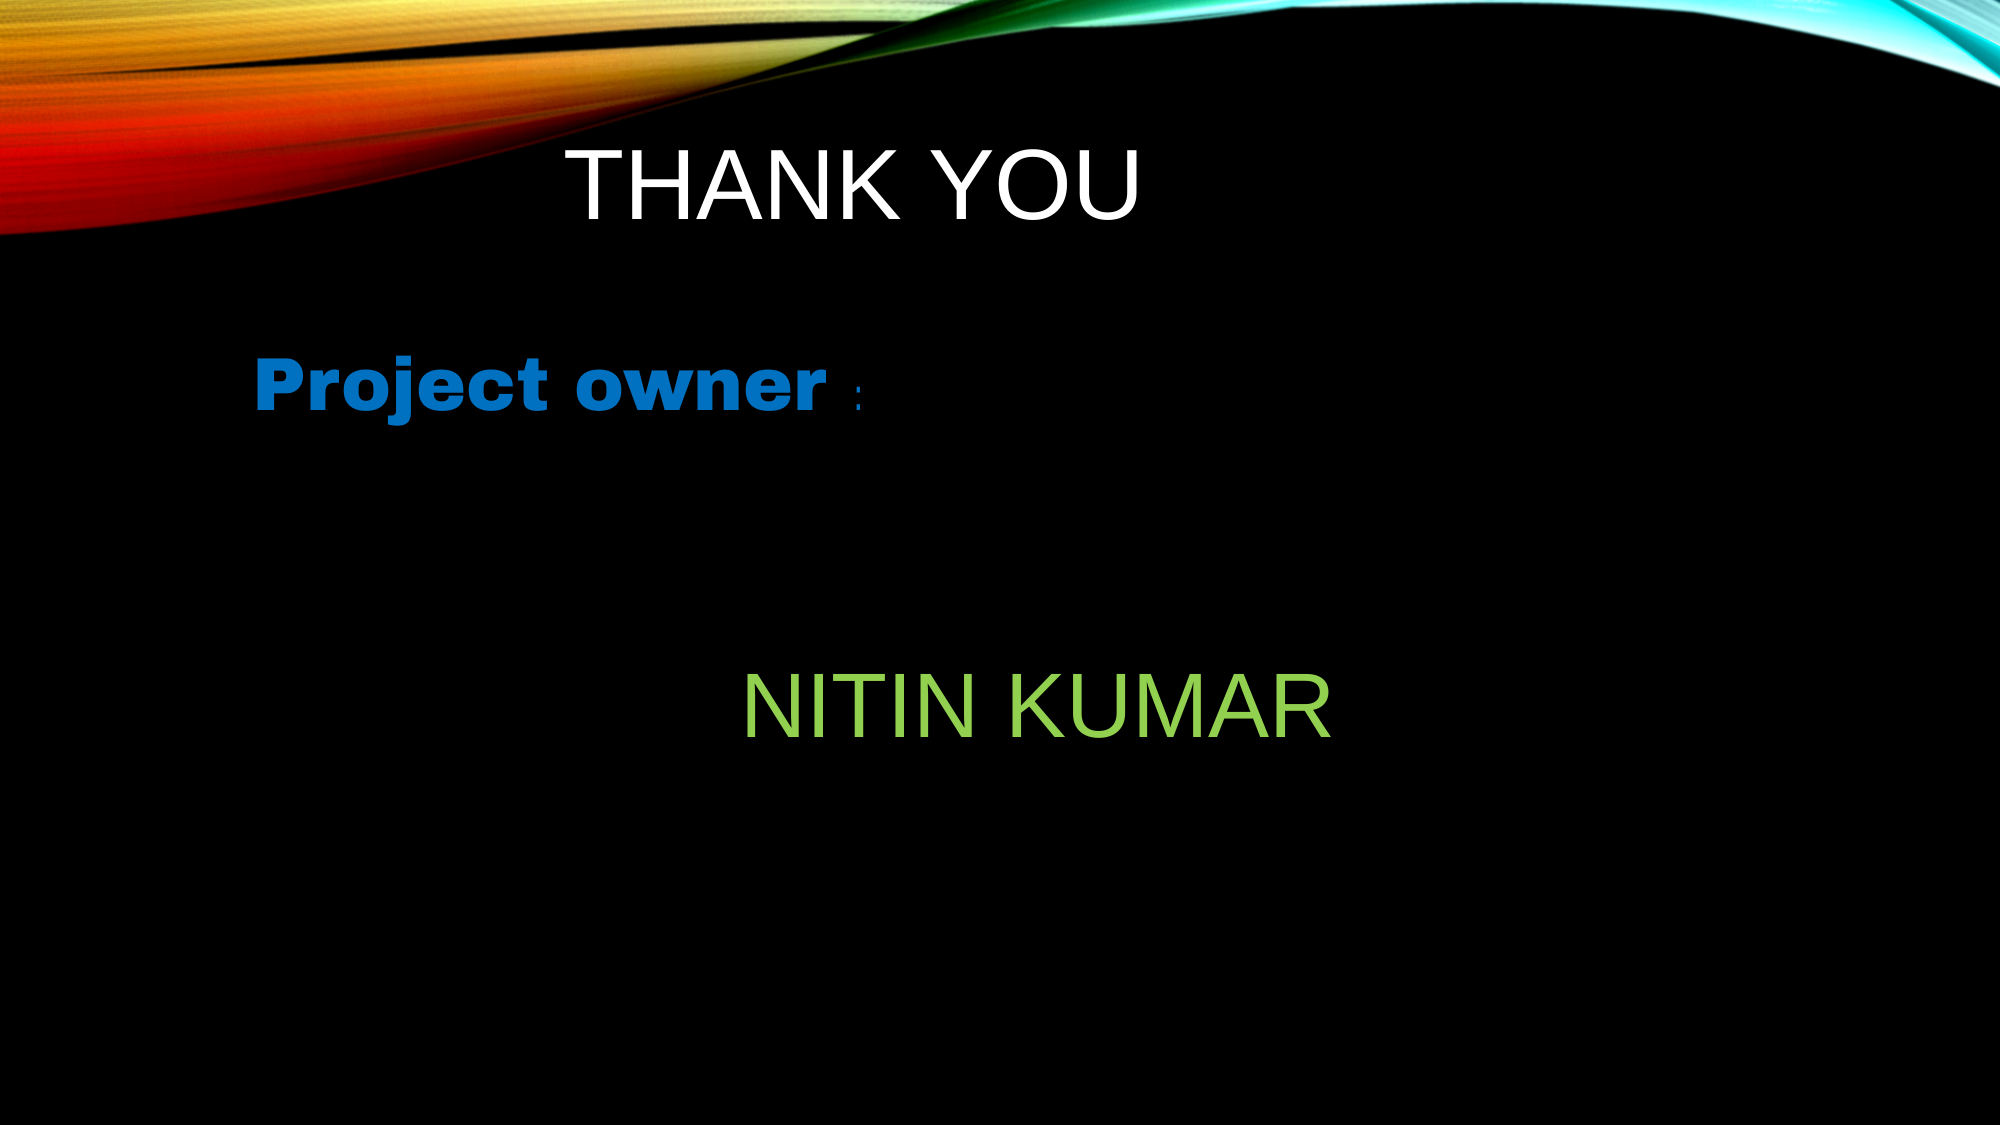

# Thank you
     Project owner :

                                               NITIN KUMAR